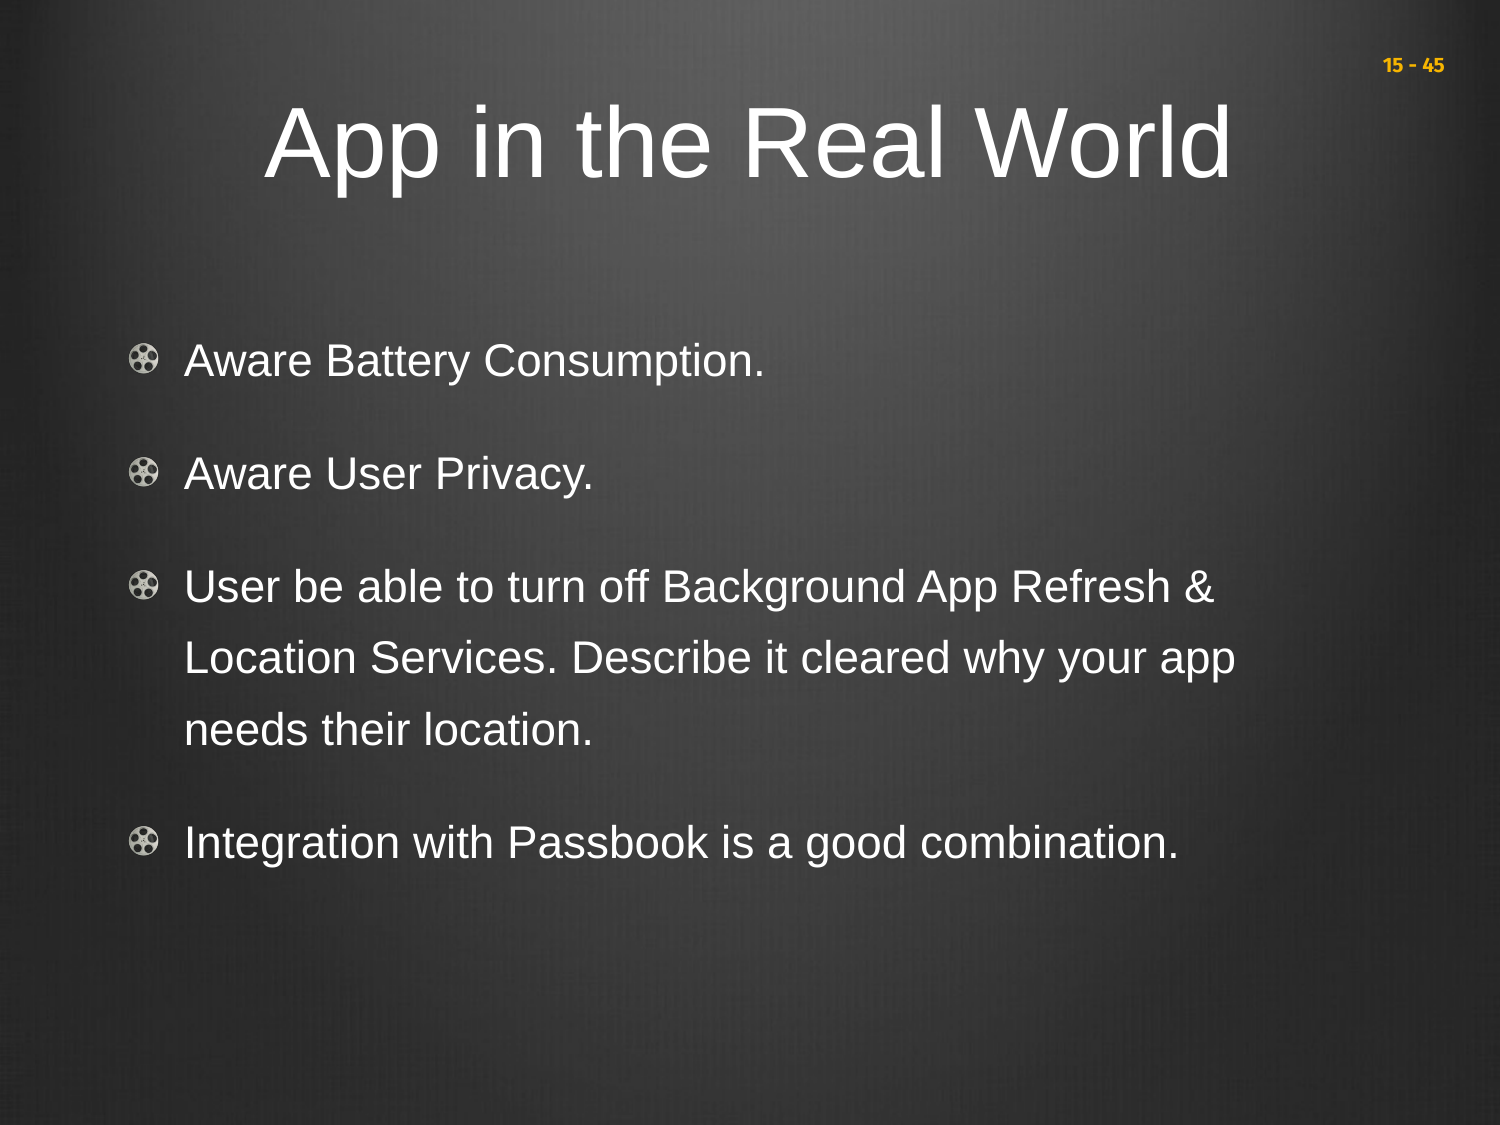

# App in the Real World
 15 - 45
Aware Battery Consumption.
Aware User Privacy.
User be able to turn off Background App Refresh & Location Services. Describe it cleared why your app needs their location.
Integration with Passbook is a good combination.